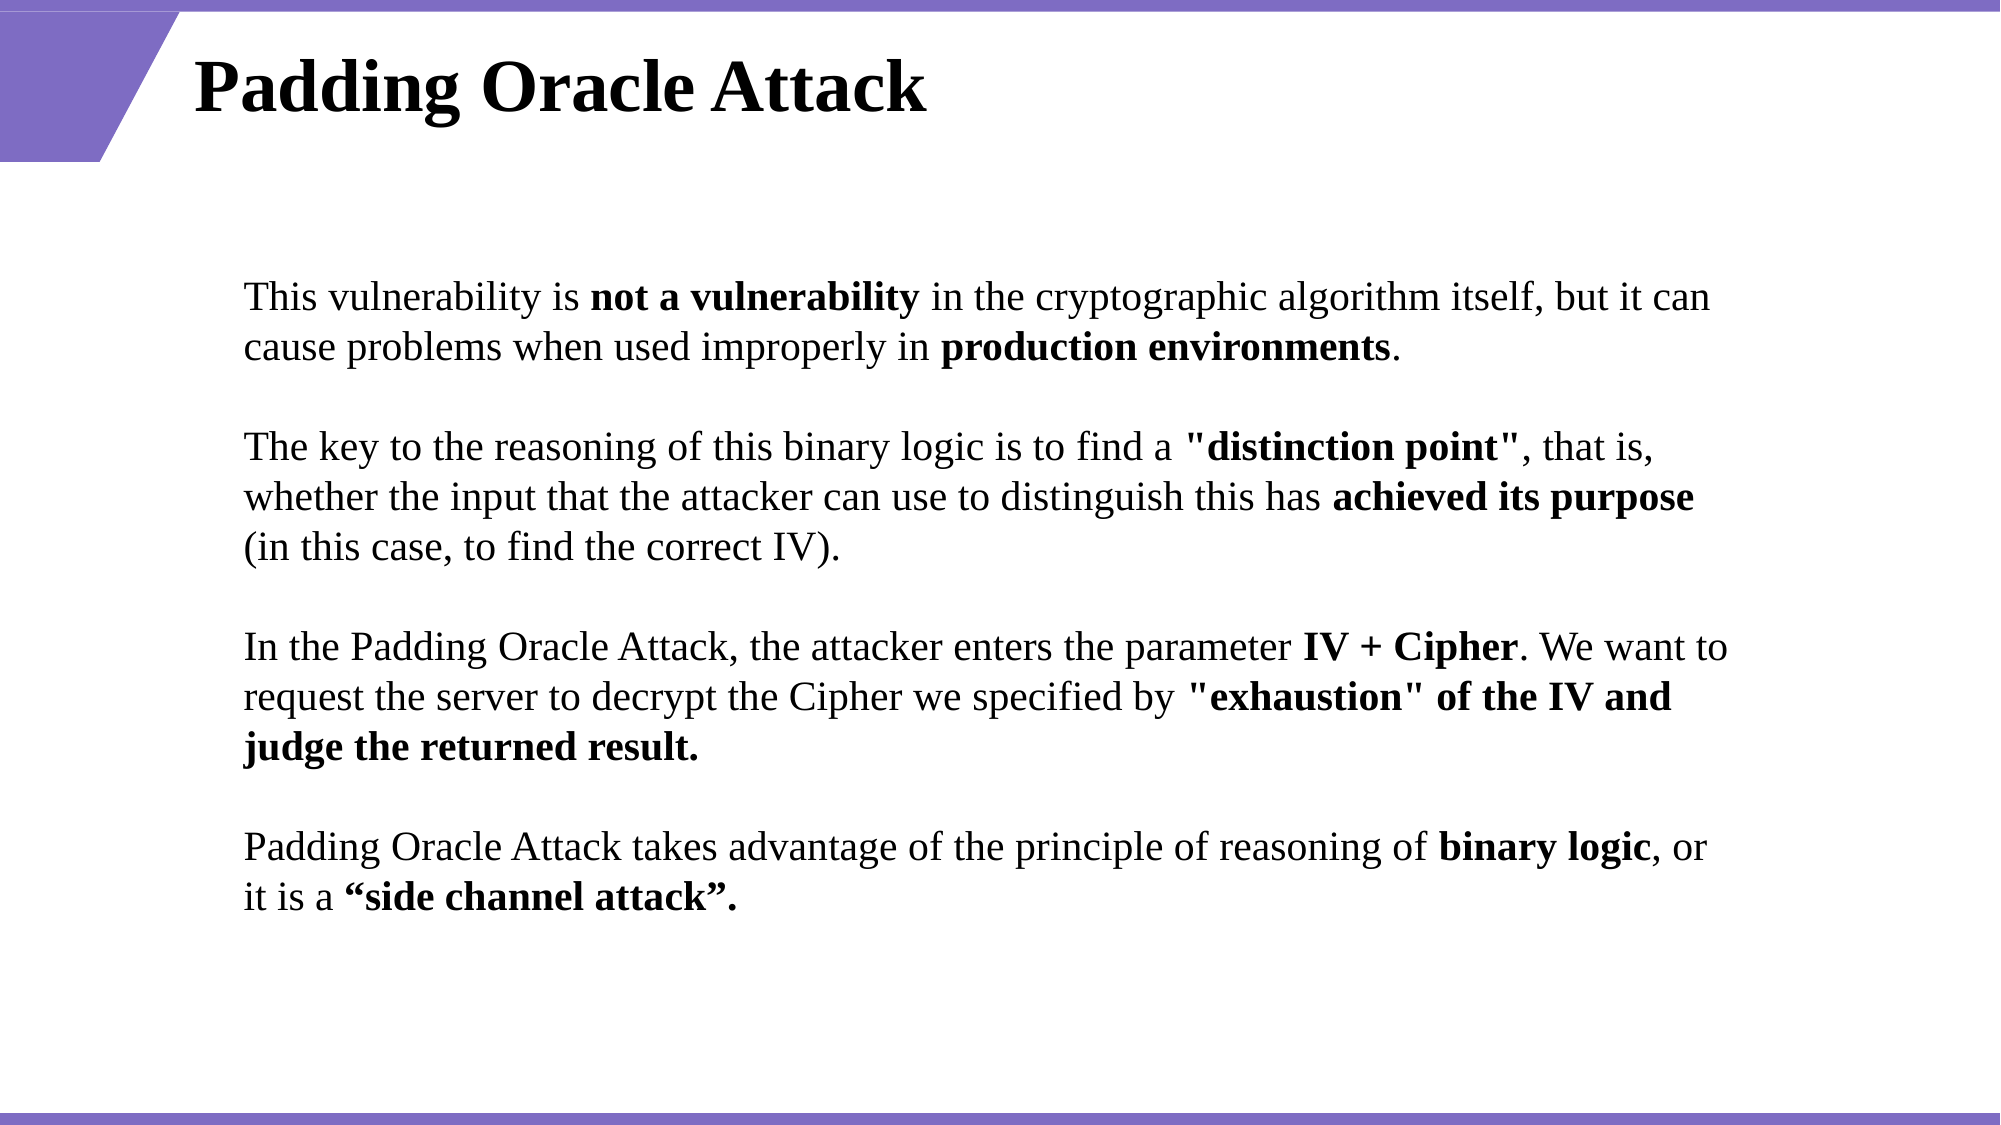

# Padding Oracle Attack
This vulnerability is not a vulnerability in the cryptographic algorithm itself, but it can cause problems when used improperly in production environments.

The key to the reasoning of this binary logic is to find a "distinction point", that is, whether the input that the attacker can use to distinguish this has achieved its purpose (in this case, to find the correct IV).

In the Padding Oracle Attack, the attacker enters the parameter IV + Cipher. We want to request the server to decrypt the Cipher we specified by "exhaustion" of the IV and judge the returned result.

Padding Oracle Attack takes advantage of the principle of reasoning of binary logic, or it is a “side channel attack”.